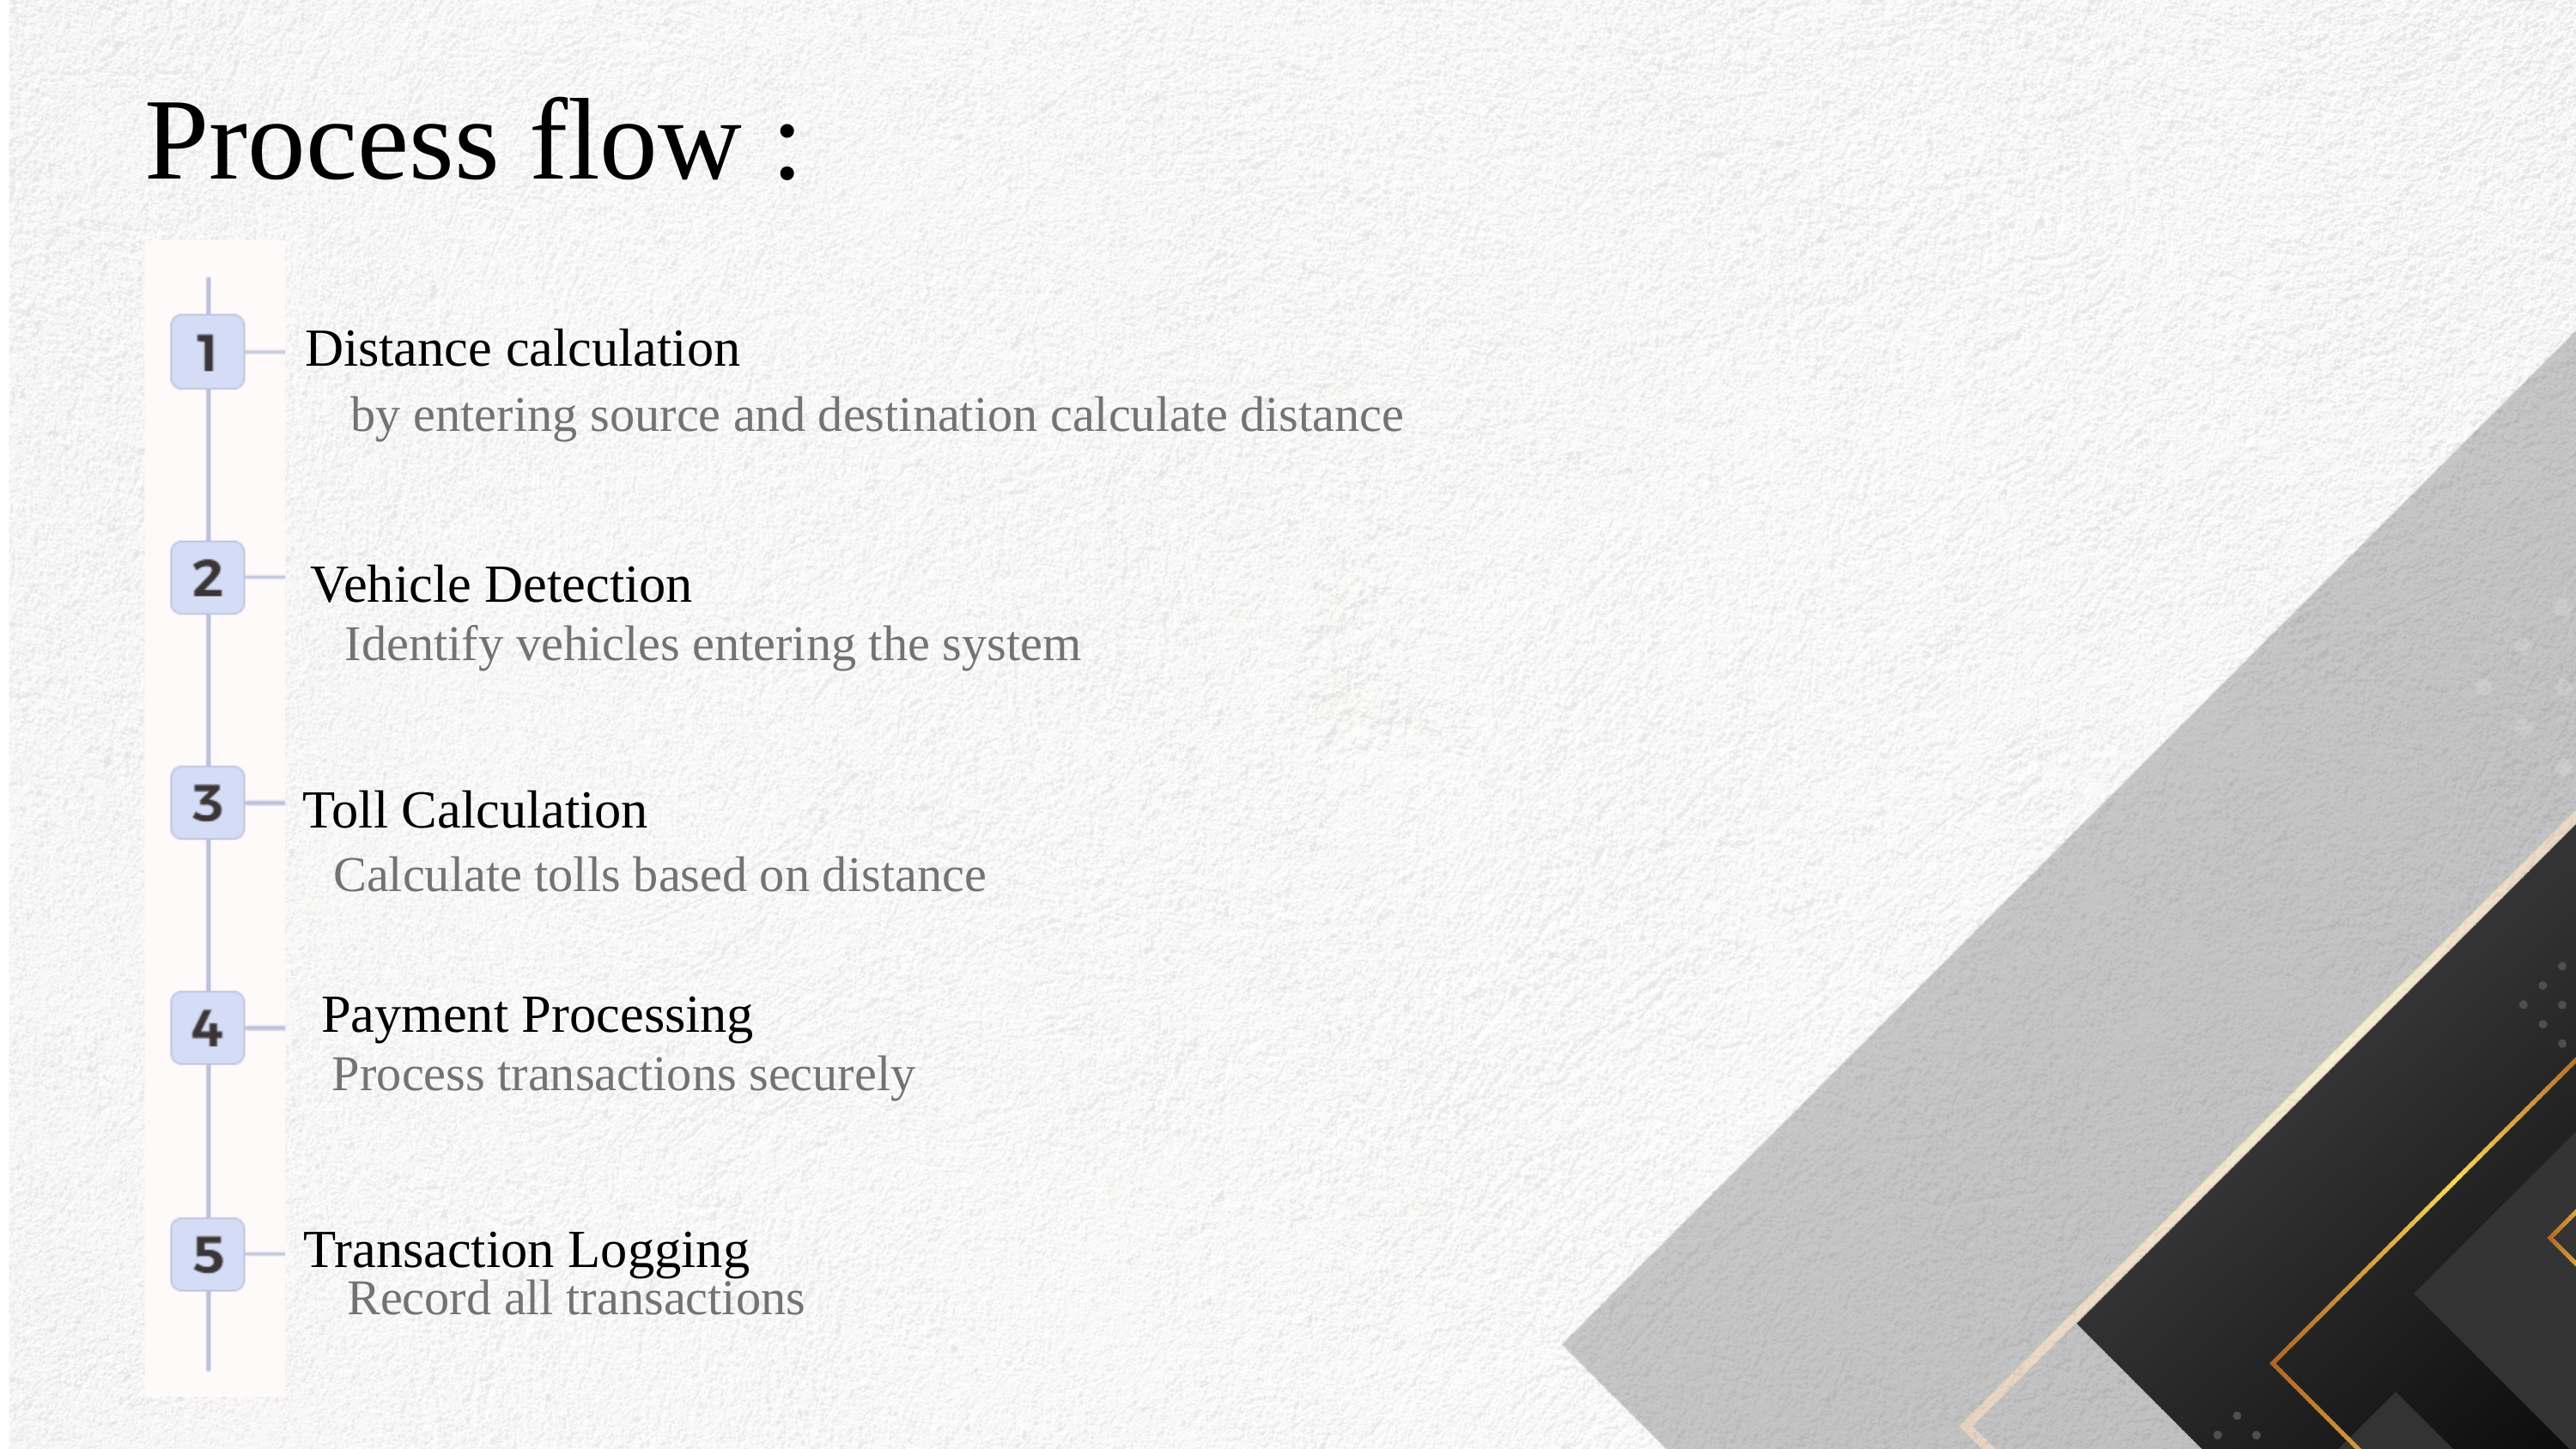

Process flow :

Distance calculation
by entering source and destination calculate distance
Vehicle Detection
Identify vehicles entering the system

Toll Calculation

Calculate tolls based on distance

Payment Processing
Process transactions securely

Transaction Logging
Record all transactions